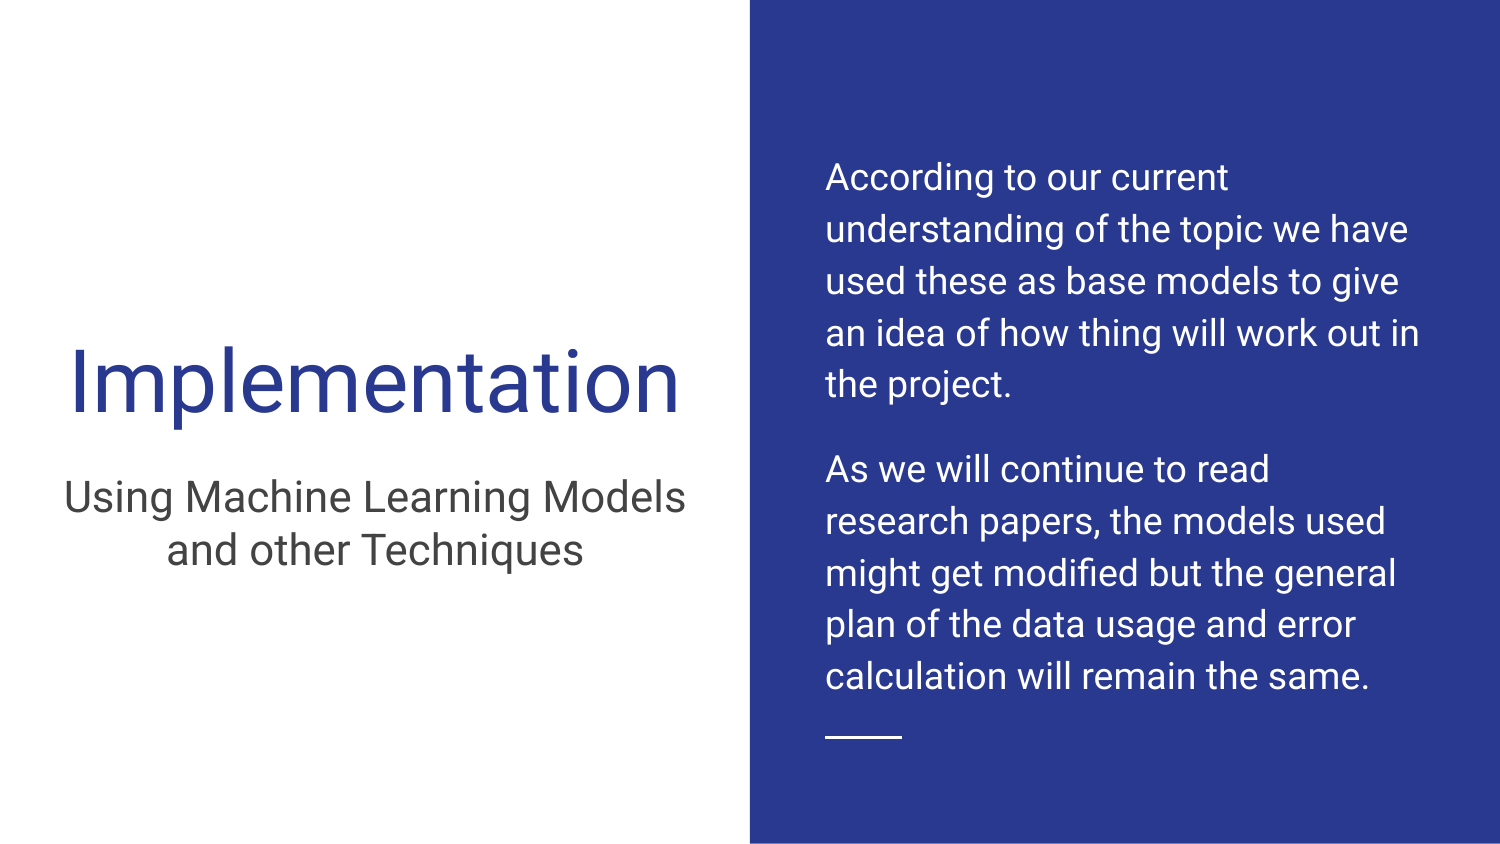

According to our current understanding of the topic we have used these as base models to give an idea of how thing will work out in the project.
As we will continue to read research papers, the models used might get modified but the general plan of the data usage and error calculation will remain the same.
# Implementation
Using Machine Learning Models and other Techniques